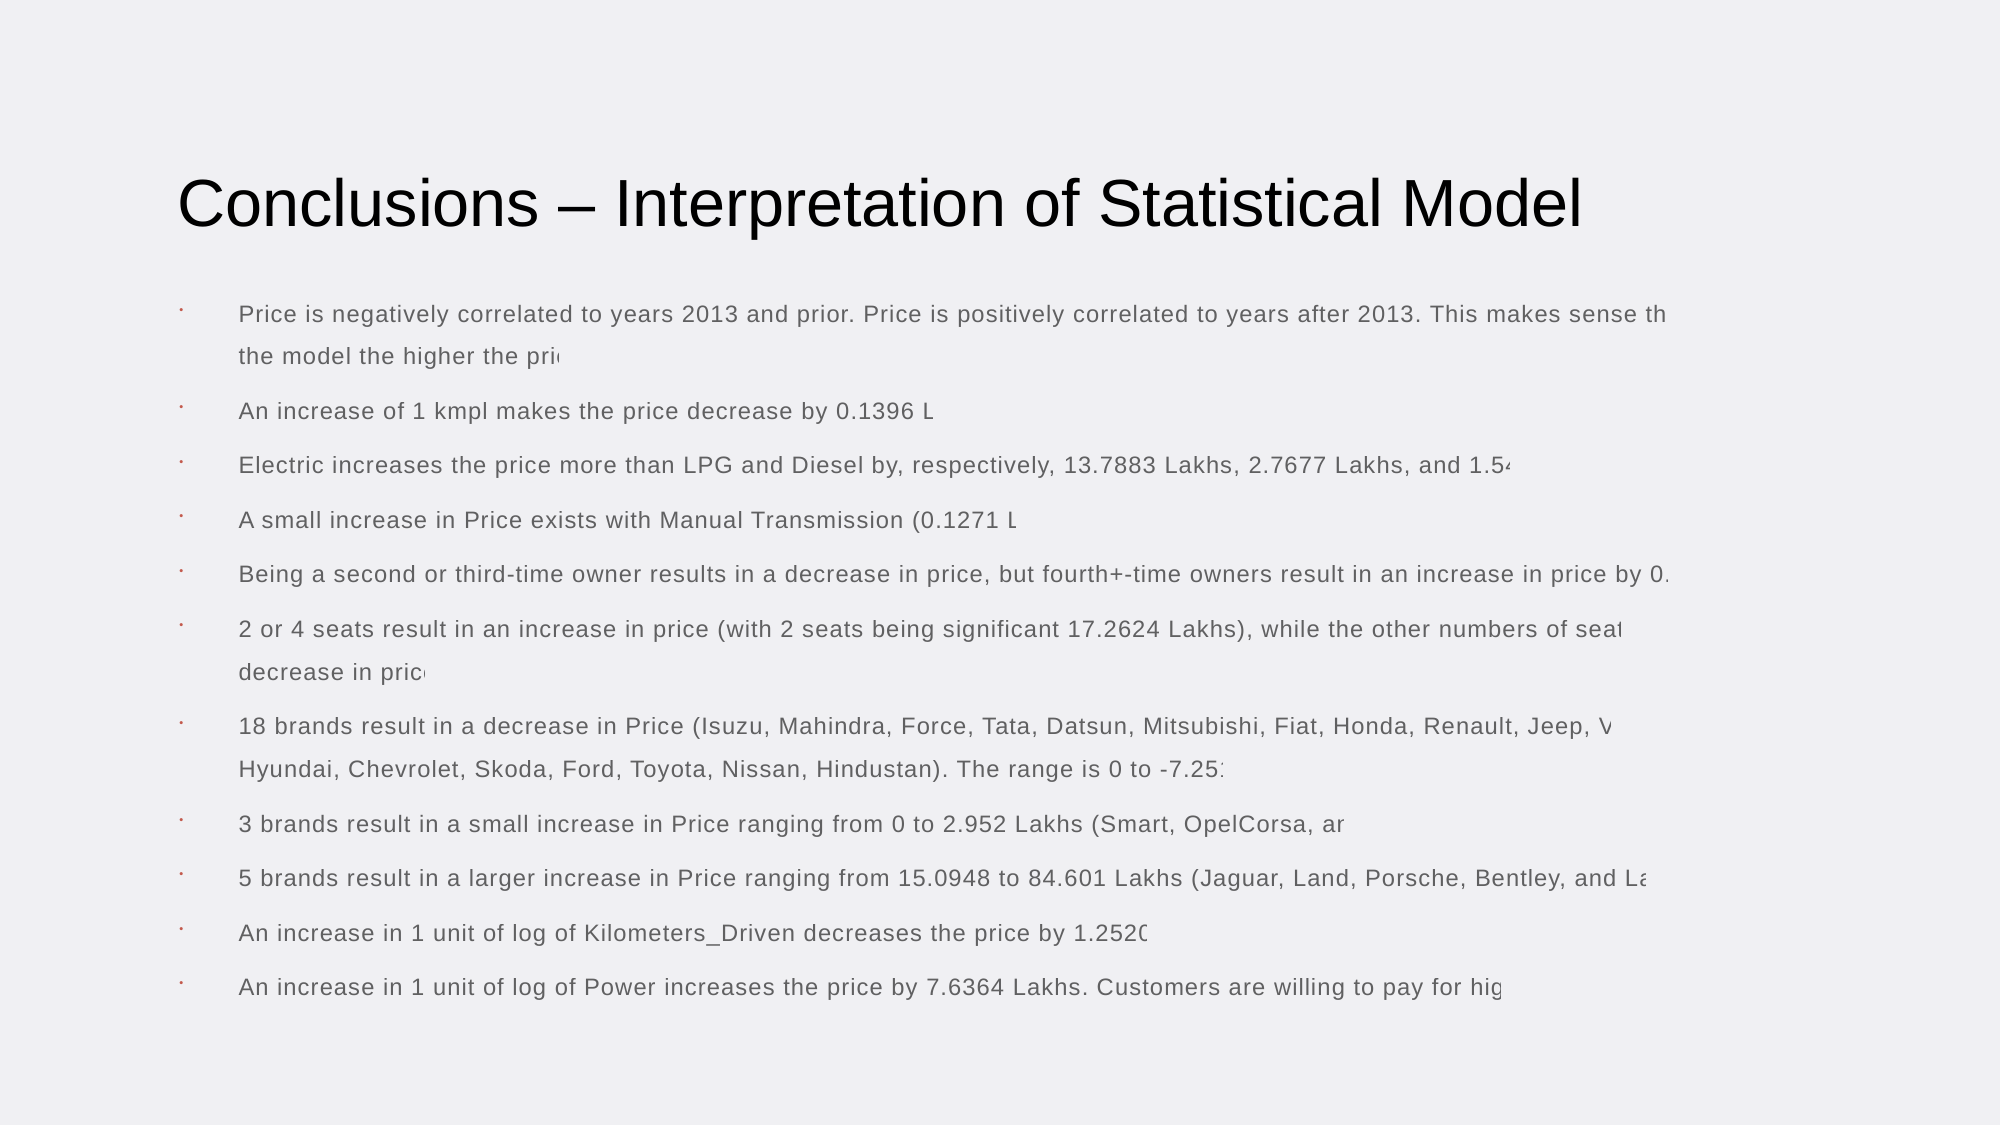

# Conclusions – Interpretation of Statistical Model
Price is negatively correlated to years 2013 and prior. Price is positively correlated to years after 2013. This makes sense that the newer the model the higher the price.
An increase of 1 kmpl makes the price decrease by 0.1396 Lakhs.
Electric increases the price more than LPG and Diesel by, respectively, 13.7883 Lakhs, 2.7677 Lakhs, and 1.5415 Lakhs.
A small increase in Price exists with Manual Transmission (0.1271 Lakhs).
Being a second or third-time owner results in a decrease in price, but fourth+-time owners result in an increase in price by 0.8311 Lakhs.
2 or 4 seats result in an increase in price (with 2 seats being significant 17.2624 Lakhs), while the other numbers of seats result in a decrease in price.
18 brands result in a decrease in Price (Isuzu, Mahindra, Force, Tata, Datsun, Mitsubishi, Fiat, Honda, Renault, Jeep, Volkswagen, Hyundai, Chevrolet, Skoda, Ford, Toyota, Nissan, Hindustan). The range is 0 to -7.2518 Lakh.
3 brands result in a small increase in Price ranging from 0 to 2.952 Lakhs (Smart, OpelCorsa, and Volvo).
5 brands result in a larger increase in Price ranging from 15.0948 to 84.601 Lakhs (Jaguar, Land, Porsche, Bentley, and Lamborghini).
An increase in 1 unit of log of Kilometers_Driven decreases the price by 1.2520 Lakhs.
An increase in 1 unit of log of Power increases the price by 7.6364 Lakhs. Customers are willing to pay for higher power.